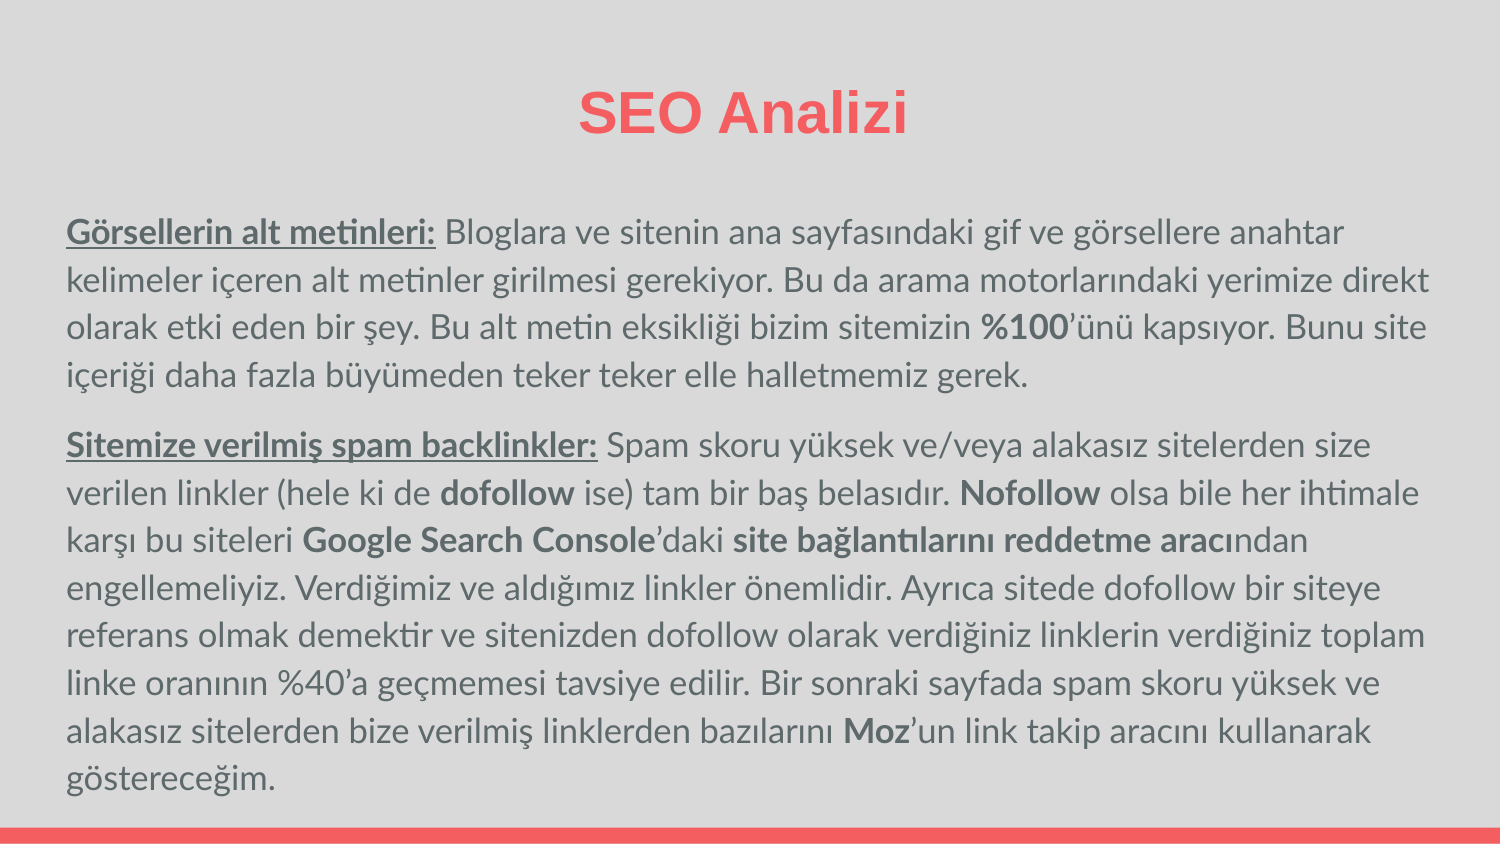

# SEO Analizi
Görsellerin alt metinleri: Bloglara ve sitenin ana sayfasındaki gif ve görsellere anahtar kelimeler içeren alt metinler girilmesi gerekiyor. Bu da arama motorlarındaki yerimize direkt olarak etki eden bir şey. Bu alt metin eksikliği bizim sitemizin %100’ünü kapsıyor. Bunu site içeriği daha fazla büyümeden teker teker elle halletmemiz gerek.
Sitemize verilmiş spam backlinkler: Spam skoru yüksek ve/veya alakasız sitelerden size verilen linkler (hele ki de dofollow ise) tam bir baş belasıdır. Nofollow olsa bile her ihtimale karşı bu siteleri Google Search Console’daki site bağlantılarını reddetme aracından engellemeliyiz. Verdiğimiz ve aldığımız linkler önemlidir. Ayrıca sitede dofollow bir siteye referans olmak demektir ve sitenizden dofollow olarak verdiğiniz linklerin verdiğiniz toplam linke oranının %40’a geçmemesi tavsiye edilir. Bir sonraki sayfada spam skoru yüksek ve alakasız sitelerden bize verilmiş linklerden bazılarını Moz’un link takip aracını kullanarak göstereceğim.